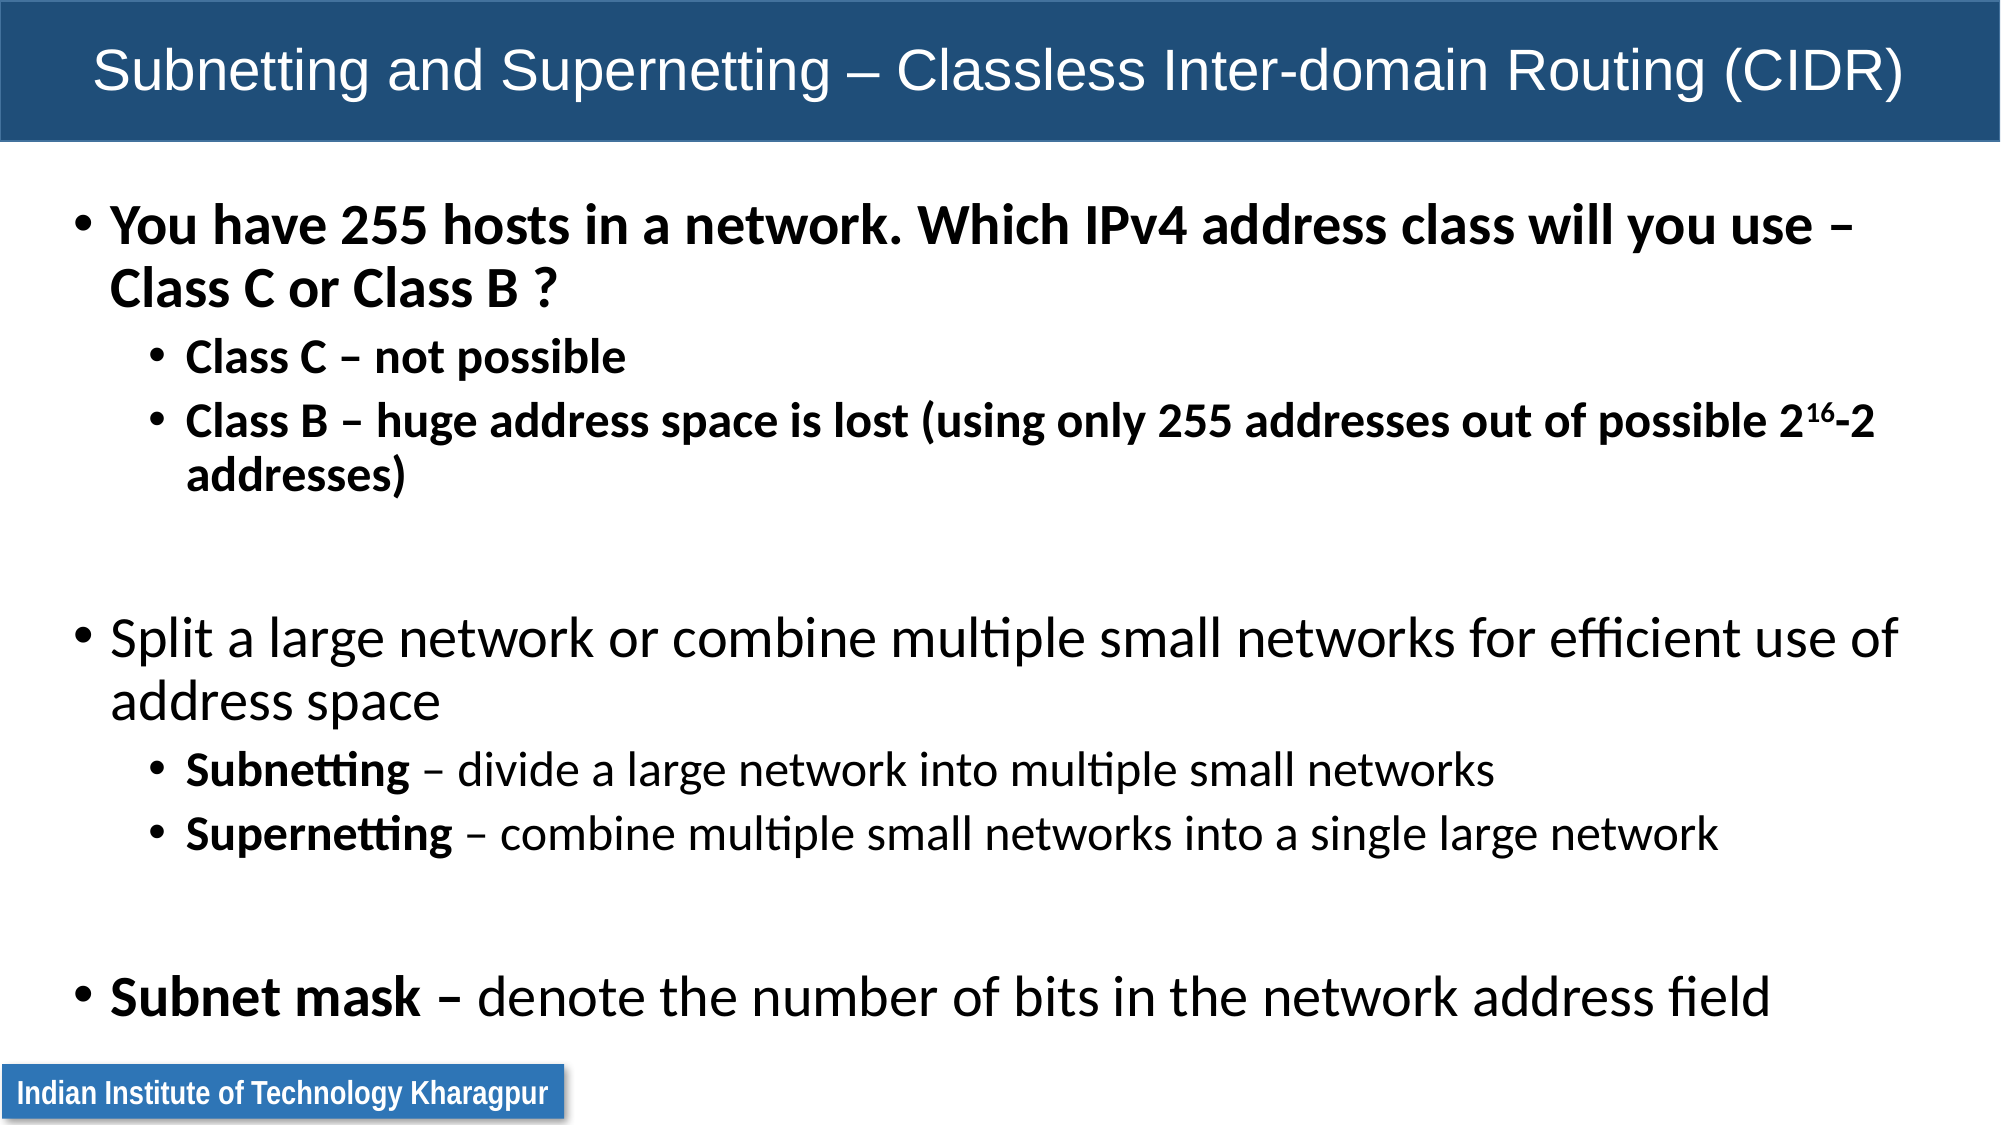

# Subnetting and Supernetting – Classless Inter-domain Routing (CIDR)
You have 255 hosts in a network. Which IPv4 address class will you use – Class C or Class B ?
Class C – not possible
Class B – huge address space is lost (using only 255 addresses out of possible 216-2 addresses)

Split a large network or combine multiple small networks for efficient use of address space
Subnetting – divide a large network into multiple small networks
Supernetting – combine multiple small networks into a single large network

Subnet mask – denote the number of bits in the network address field